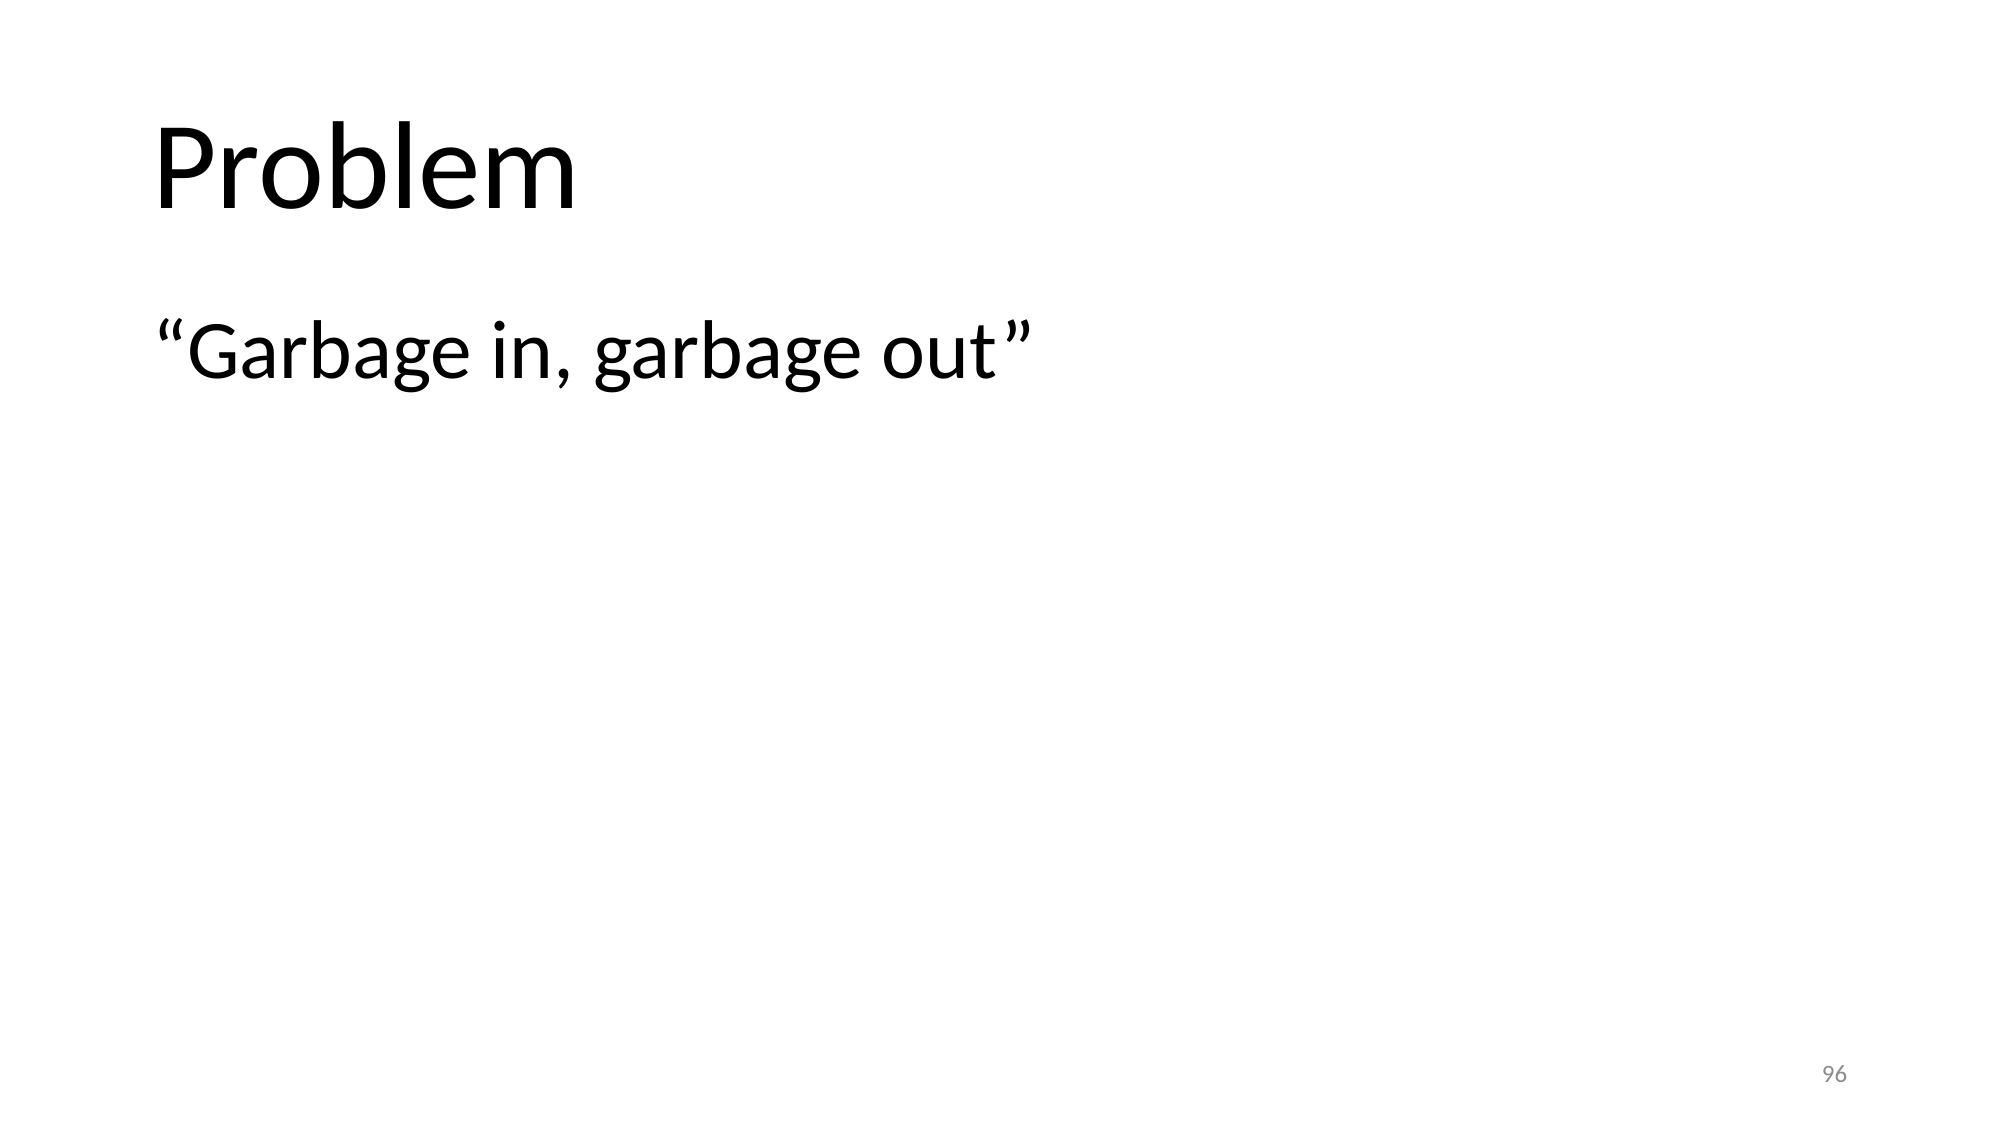

# Problem
“Garbage in, garbage out”
96